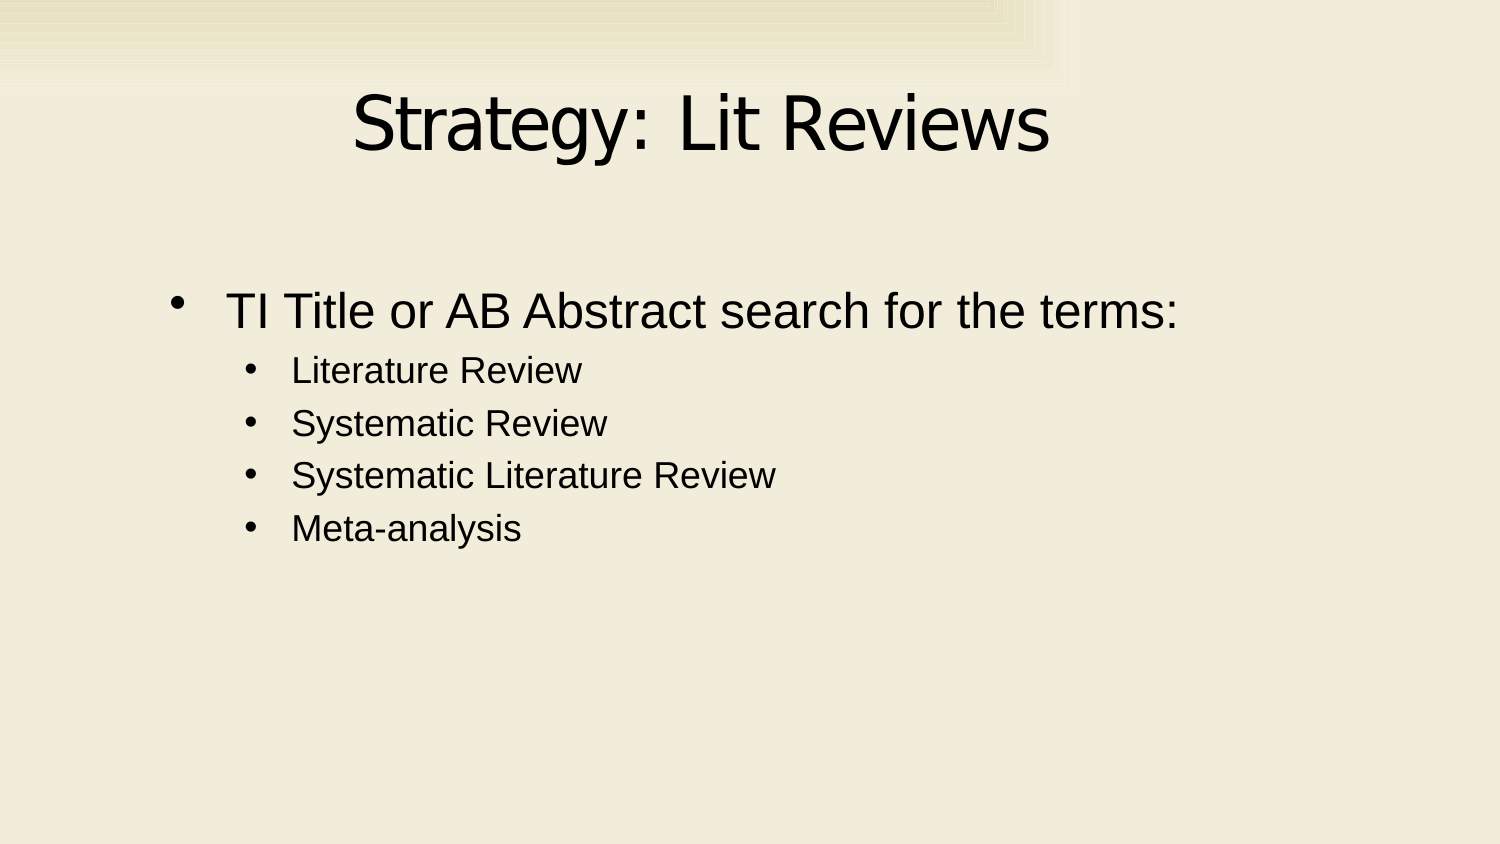

# Strategy: Lit Reviews
TI Title or AB Abstract search for the terms:
Literature Review
Systematic Review
Systematic Literature Review
Meta-analysis